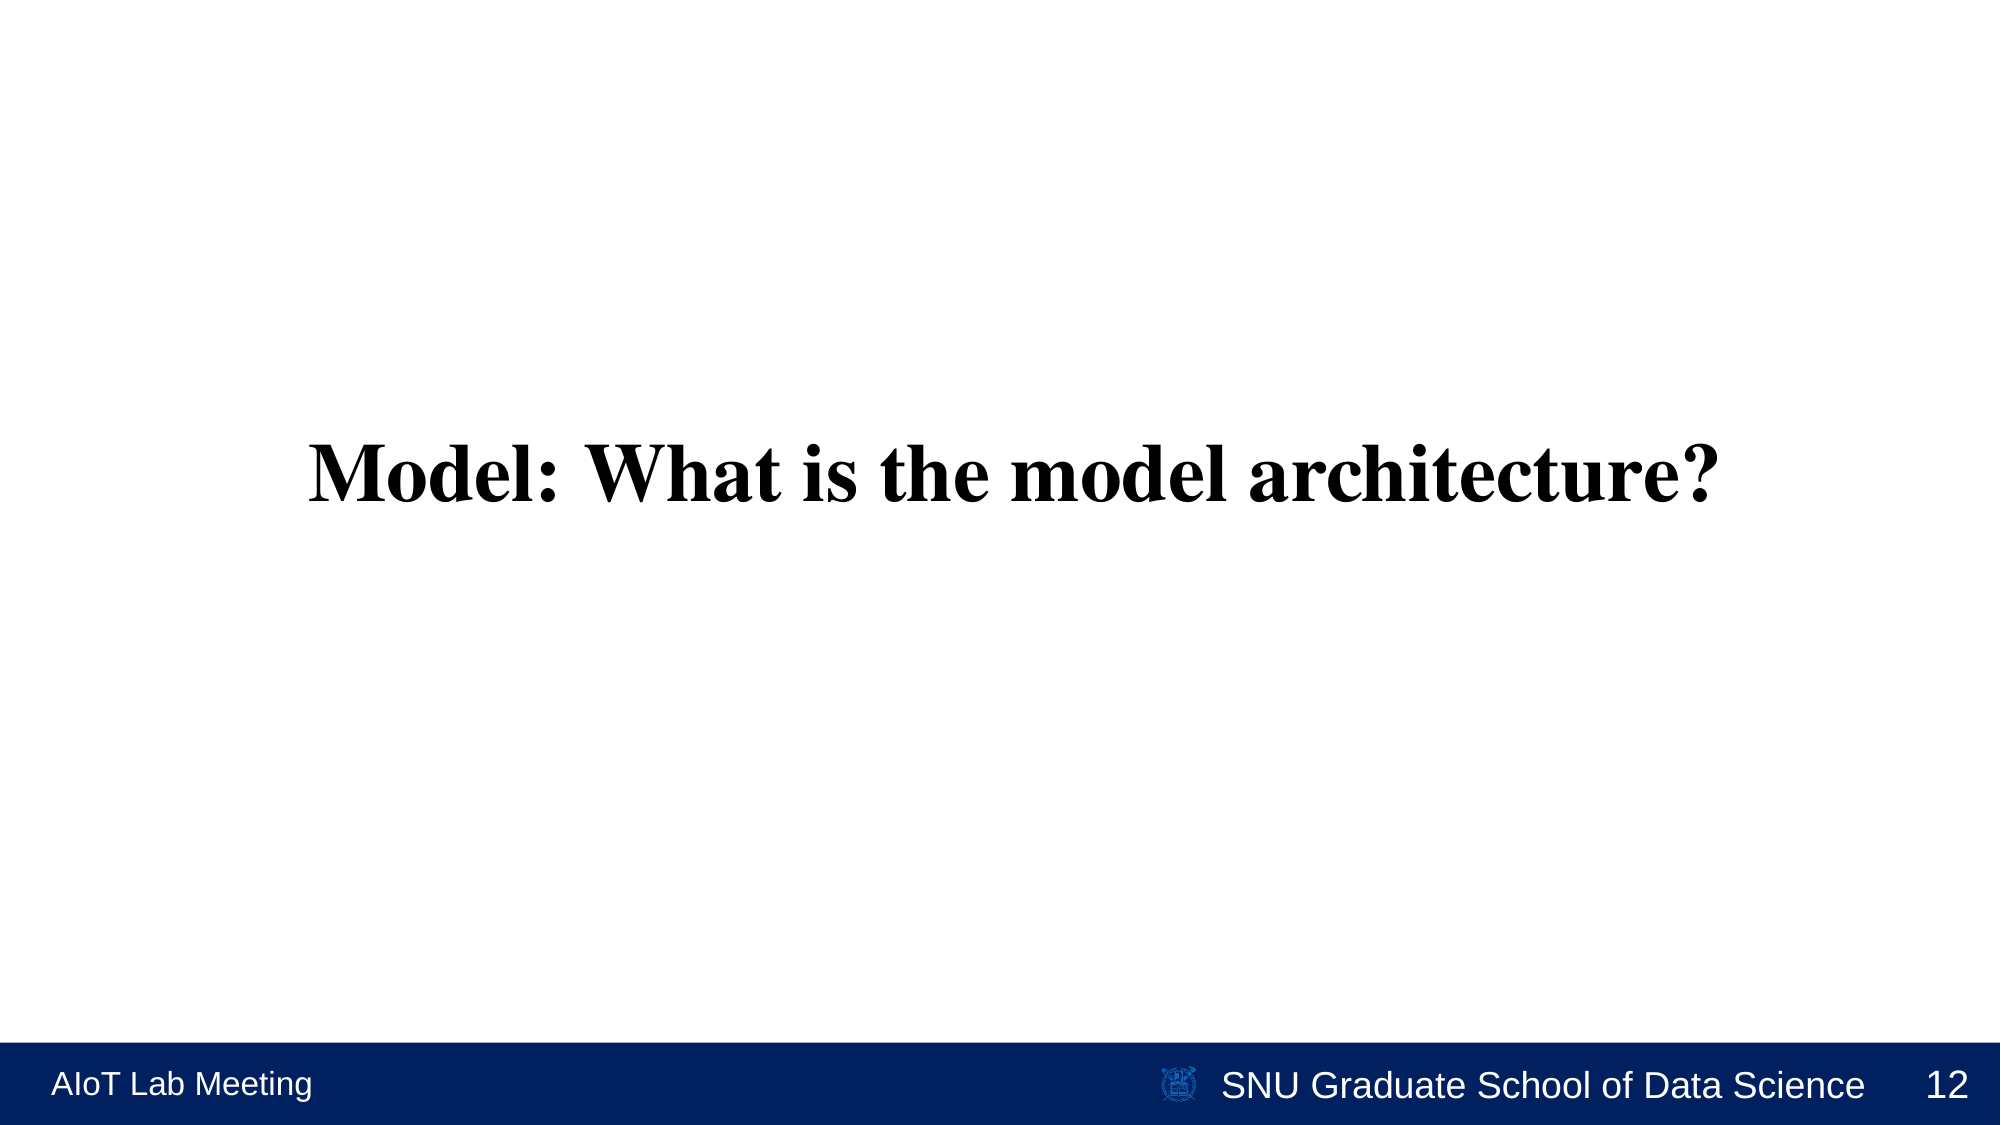

Model: What is the model architecture?
AIoT Lab Meeting